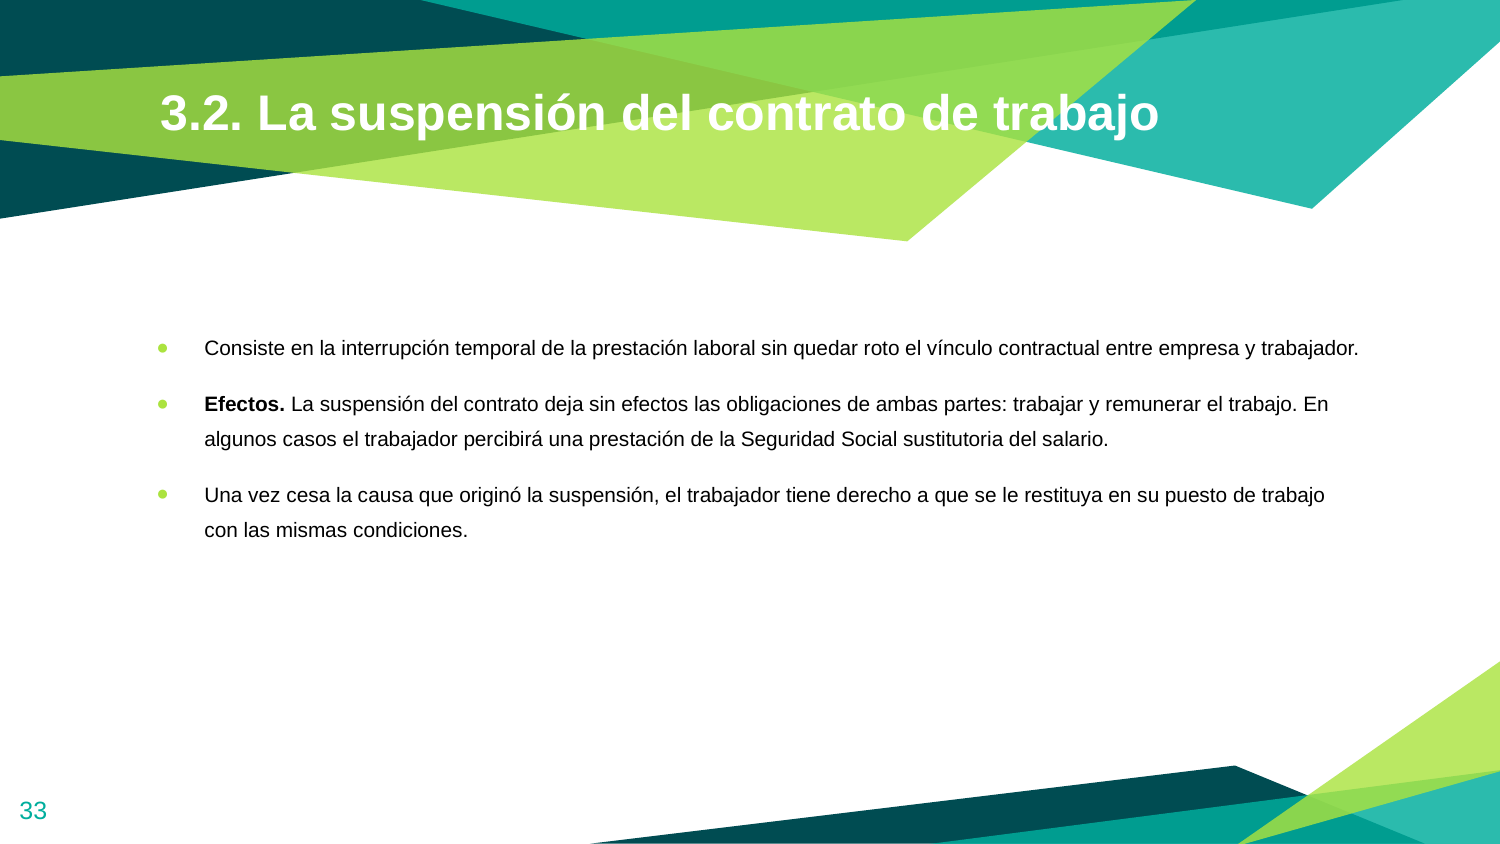

# 3.2. La suspensión del contrato de trabajo

Consiste en la interrupción temporal de la prestación laboral sin quedar roto el vínculo contractual entre empresa y trabajador.
Efectos. La suspensión del contrato deja sin efectos las obligaciones de ambas partes: trabajar y remunerar el trabajo. En algunos casos el trabajador percibirá una prestación de la Seguridad Social sustitutoria del salario.
Una vez cesa la causa que originó la suspensión, el trabajador tiene derecho a que se le restituya en su puesto de trabajo con las mismas condiciones.

33